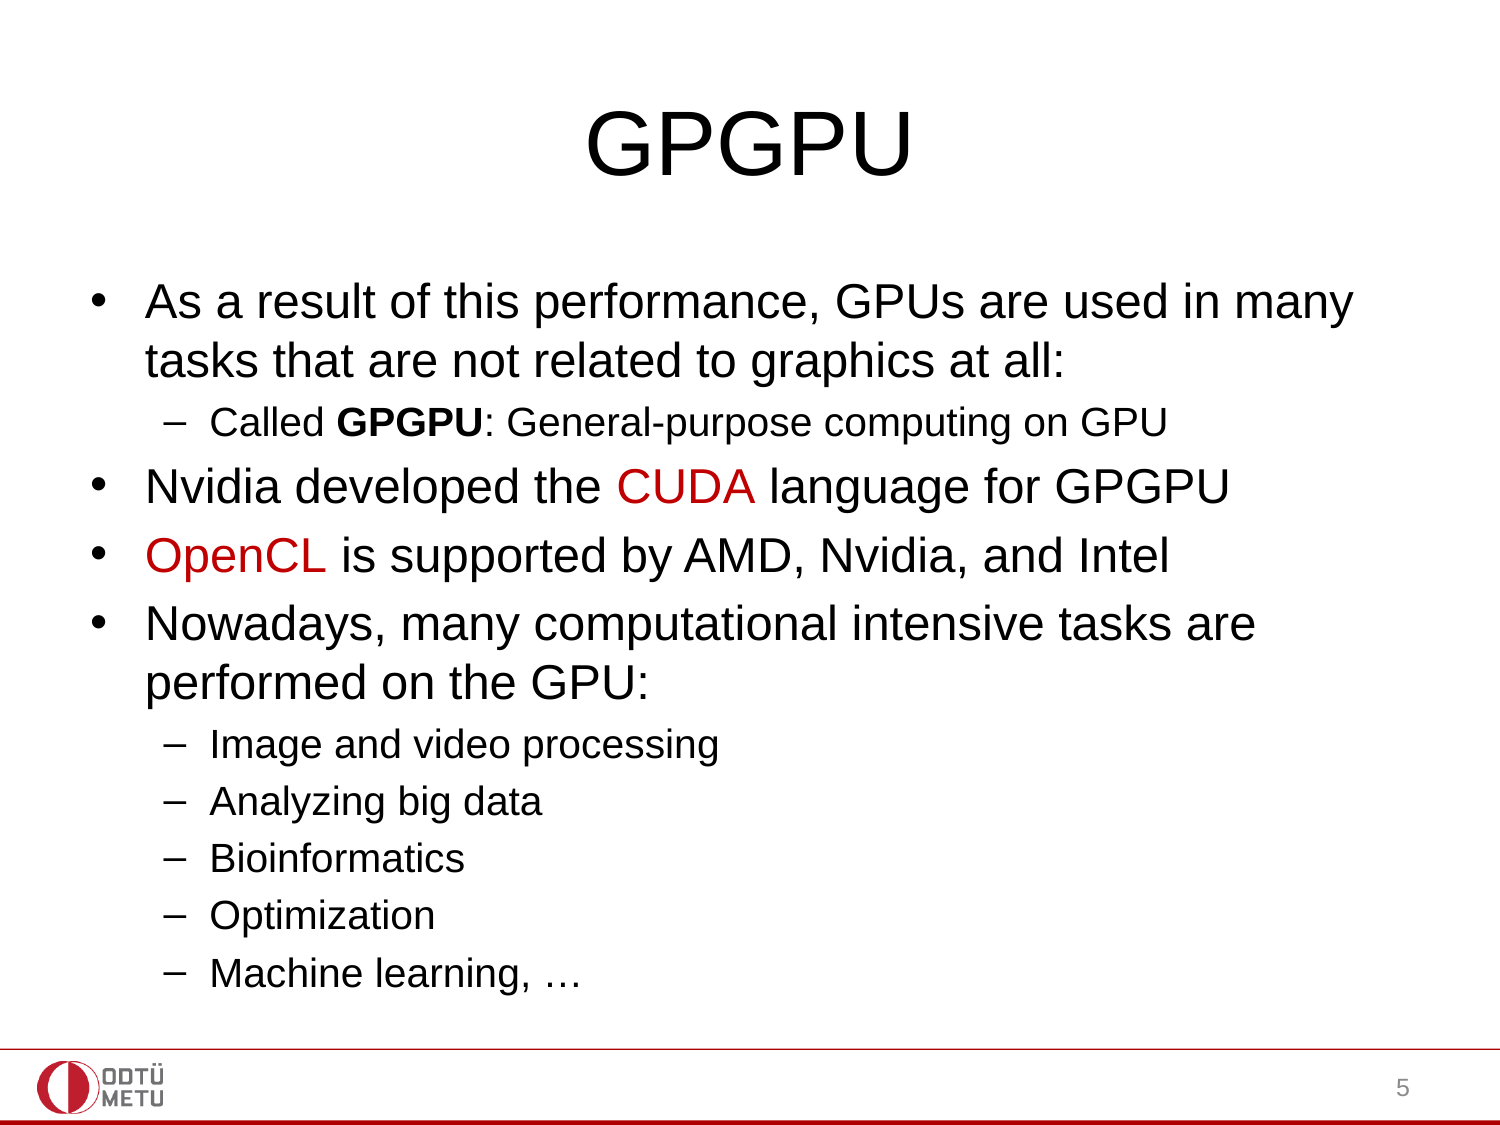

# GPGPU
As a result of this performance, GPUs are used in many tasks that are not related to graphics at all:
Called GPGPU: General-purpose computing on GPU
Nvidia developed the CUDA language for GPGPU
OpenCL is supported by AMD, Nvidia, and Intel
Nowadays, many computational intensive tasks are performed on the GPU:
Image and video processing
Analyzing big data
Bioinformatics
Optimization
Machine learning, …

5